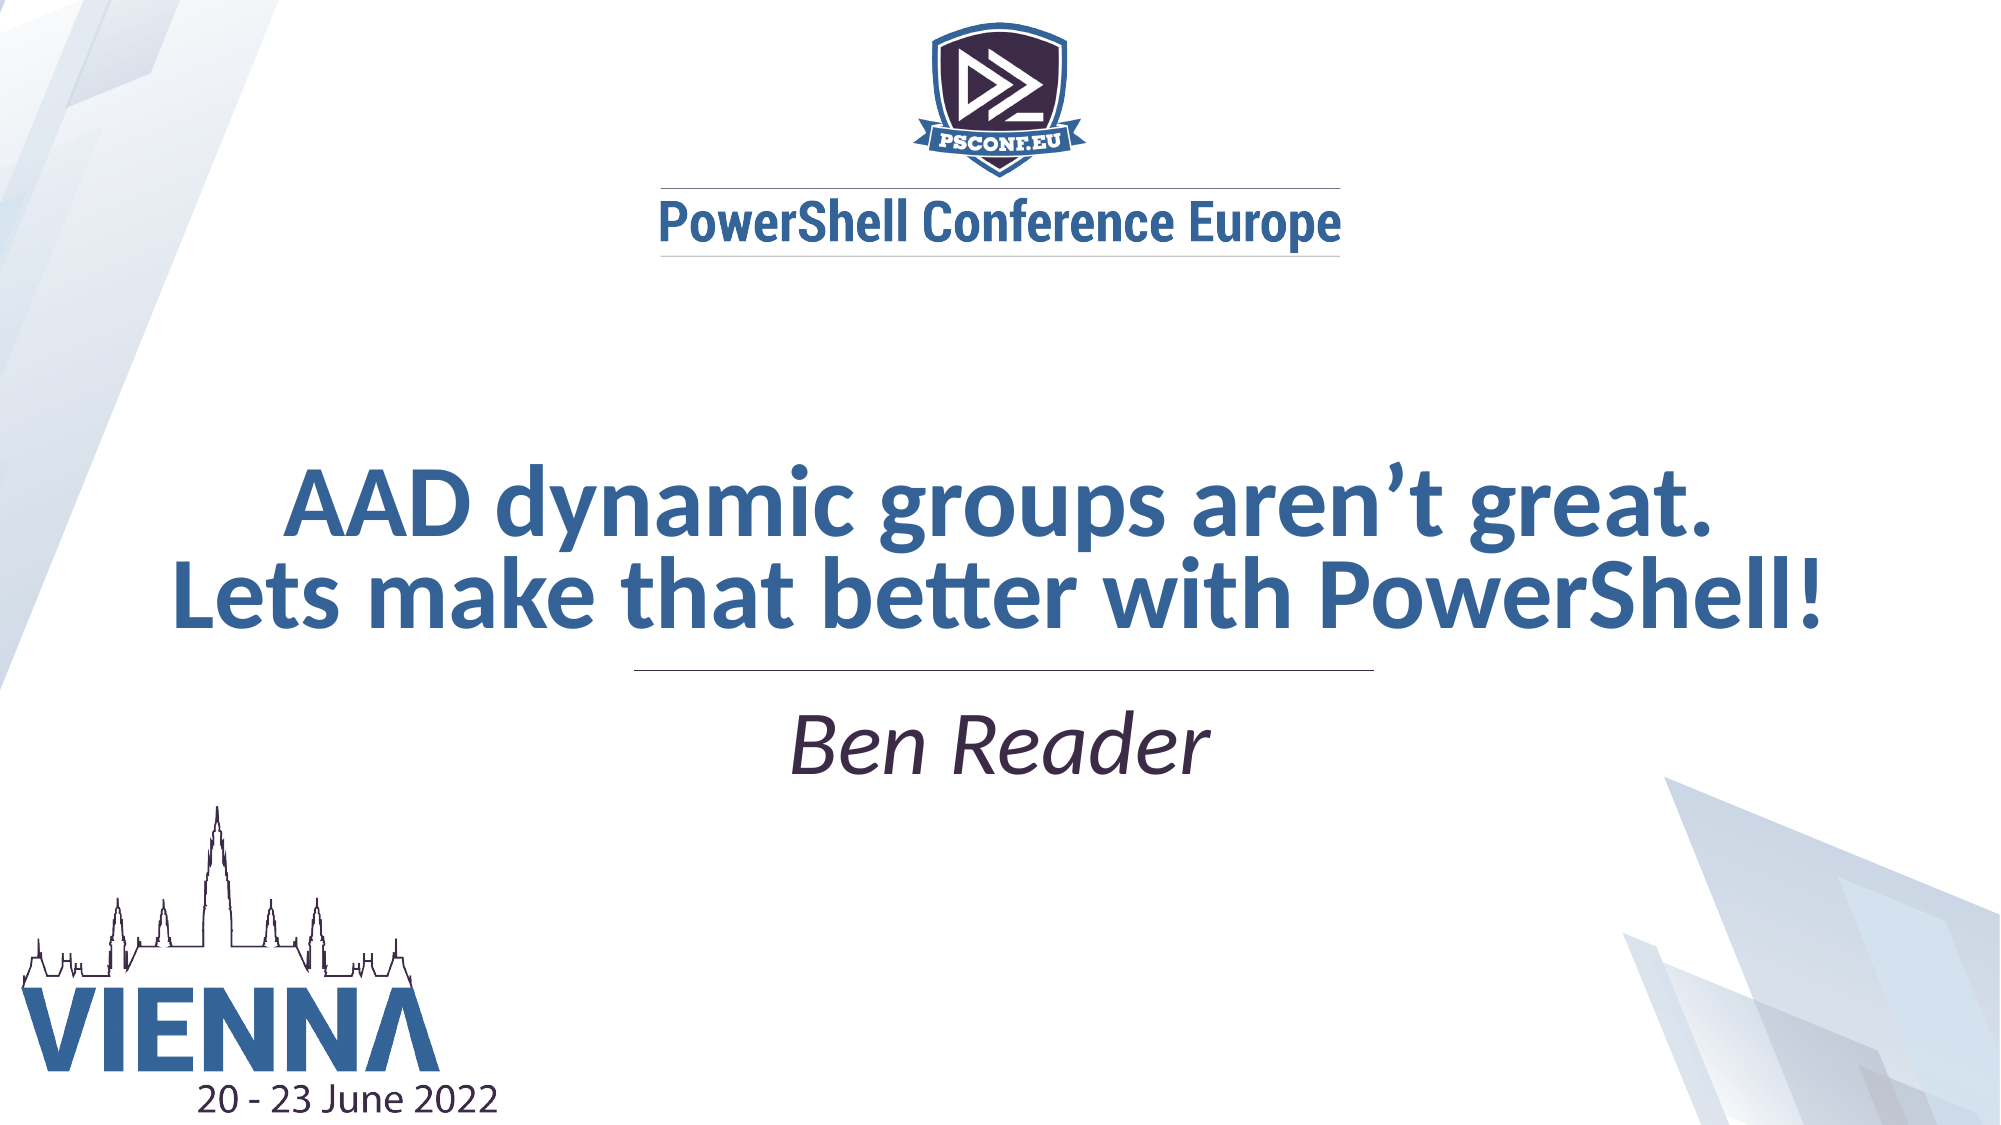

AAD dynamic groups aren’t great.
Lets make that better with PowerShell!
Ben Reader